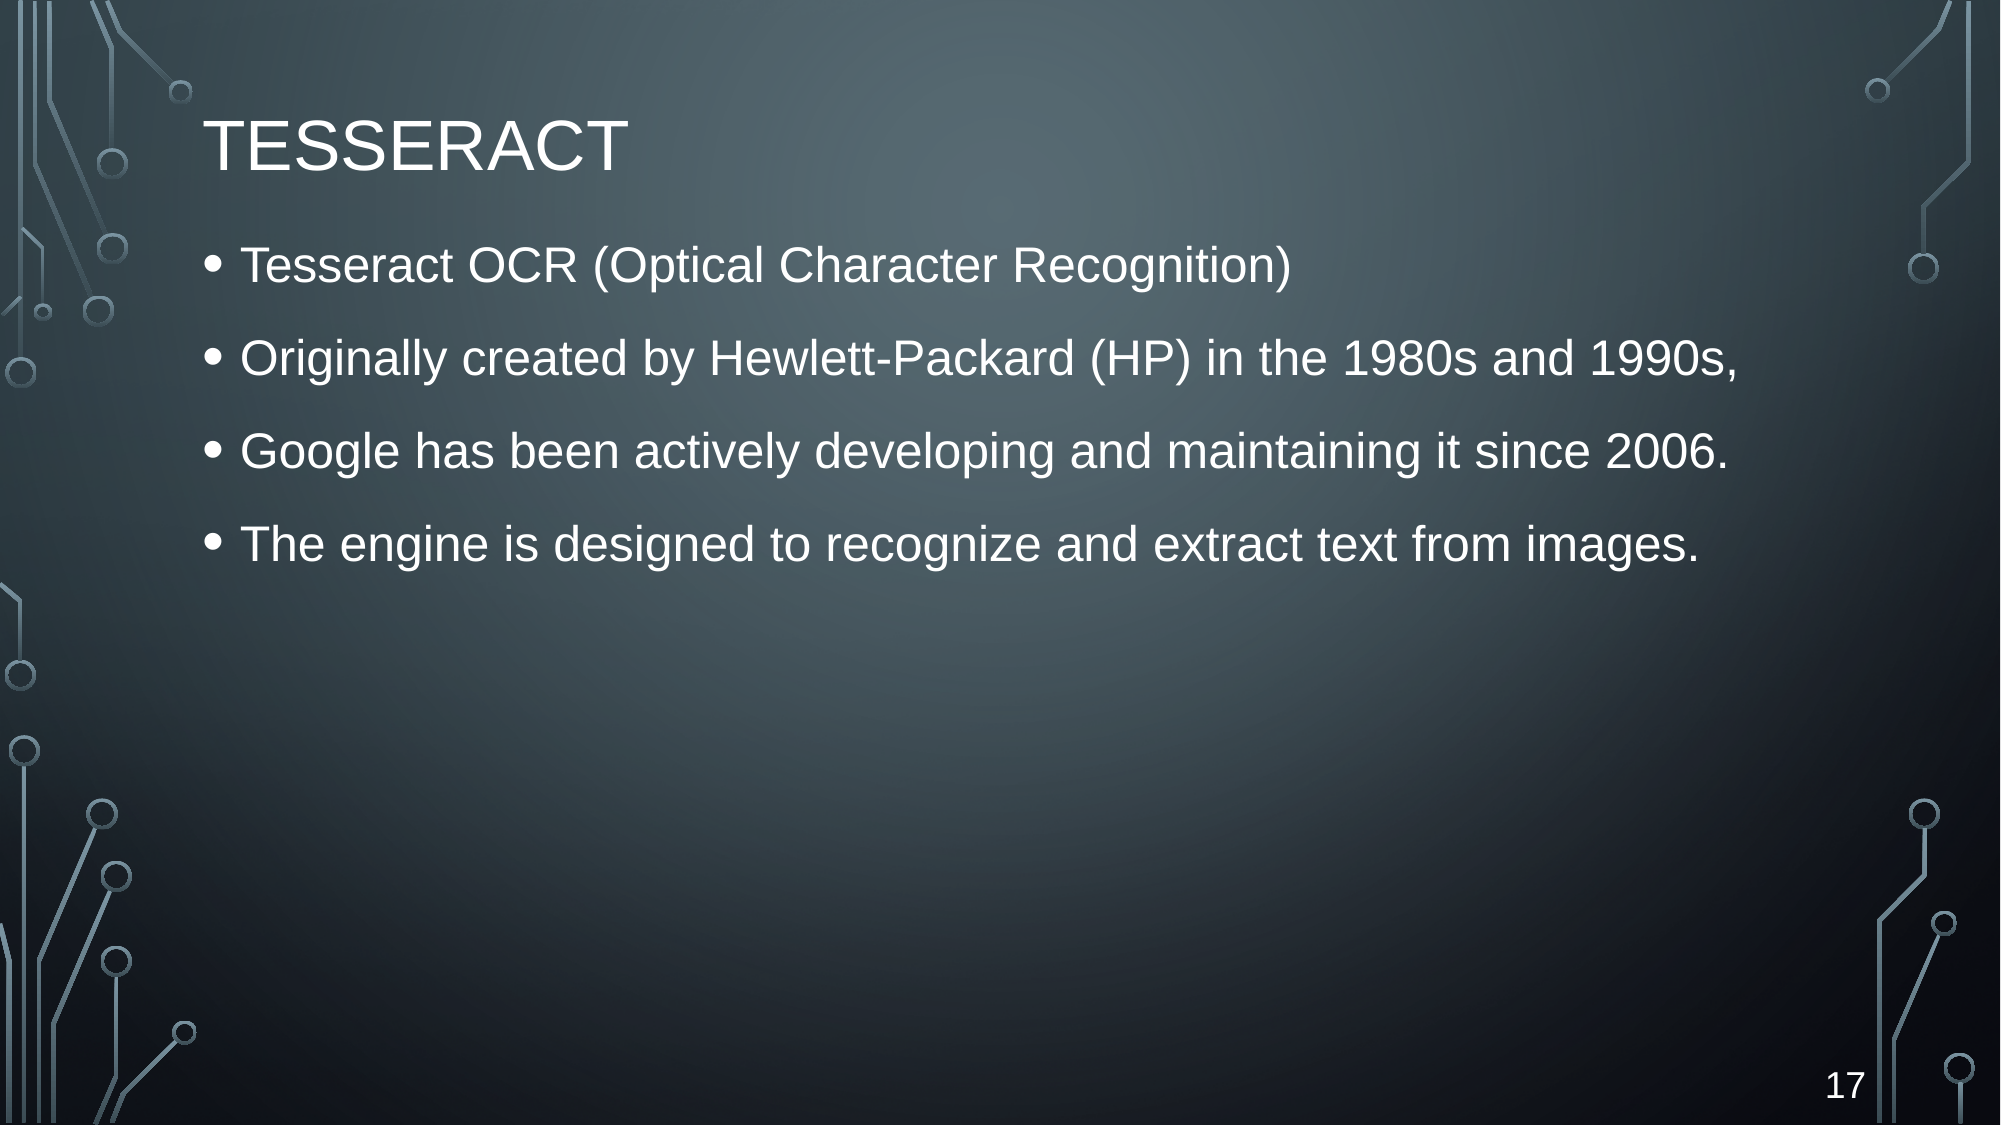

# Tesseract
Tesseract OCR (Optical Character Recognition)
Originally created by Hewlett-Packard (HP) in the 1980s and 1990s,
Google has been actively developing and maintaining it since 2006.
The engine is designed to recognize and extract text from images.
17